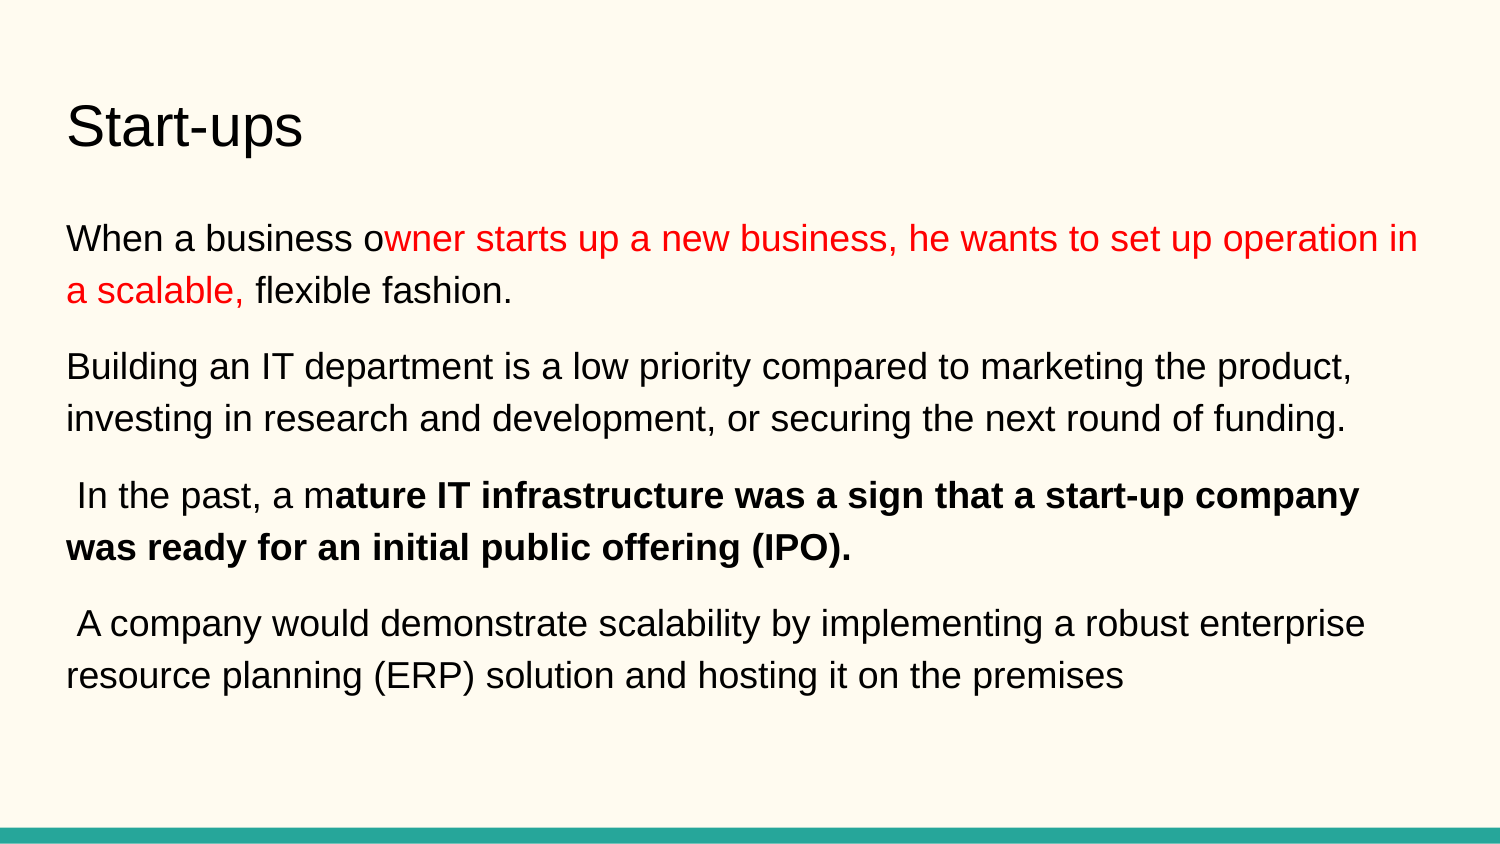

# Start-ups
When a business owner starts up a new business, he wants to set up operation in a scalable, flexible fashion.
Building an IT department is a low priority compared to marketing the product, investing in research and development, or securing the next round of funding.
 In the past, a mature IT infrastructure was a sign that a start-up company was ready for an initial public offering (IPO).
 A company would demonstrate scalability by implementing a robust enterprise resource planning (ERP) solution and hosting it on the premises